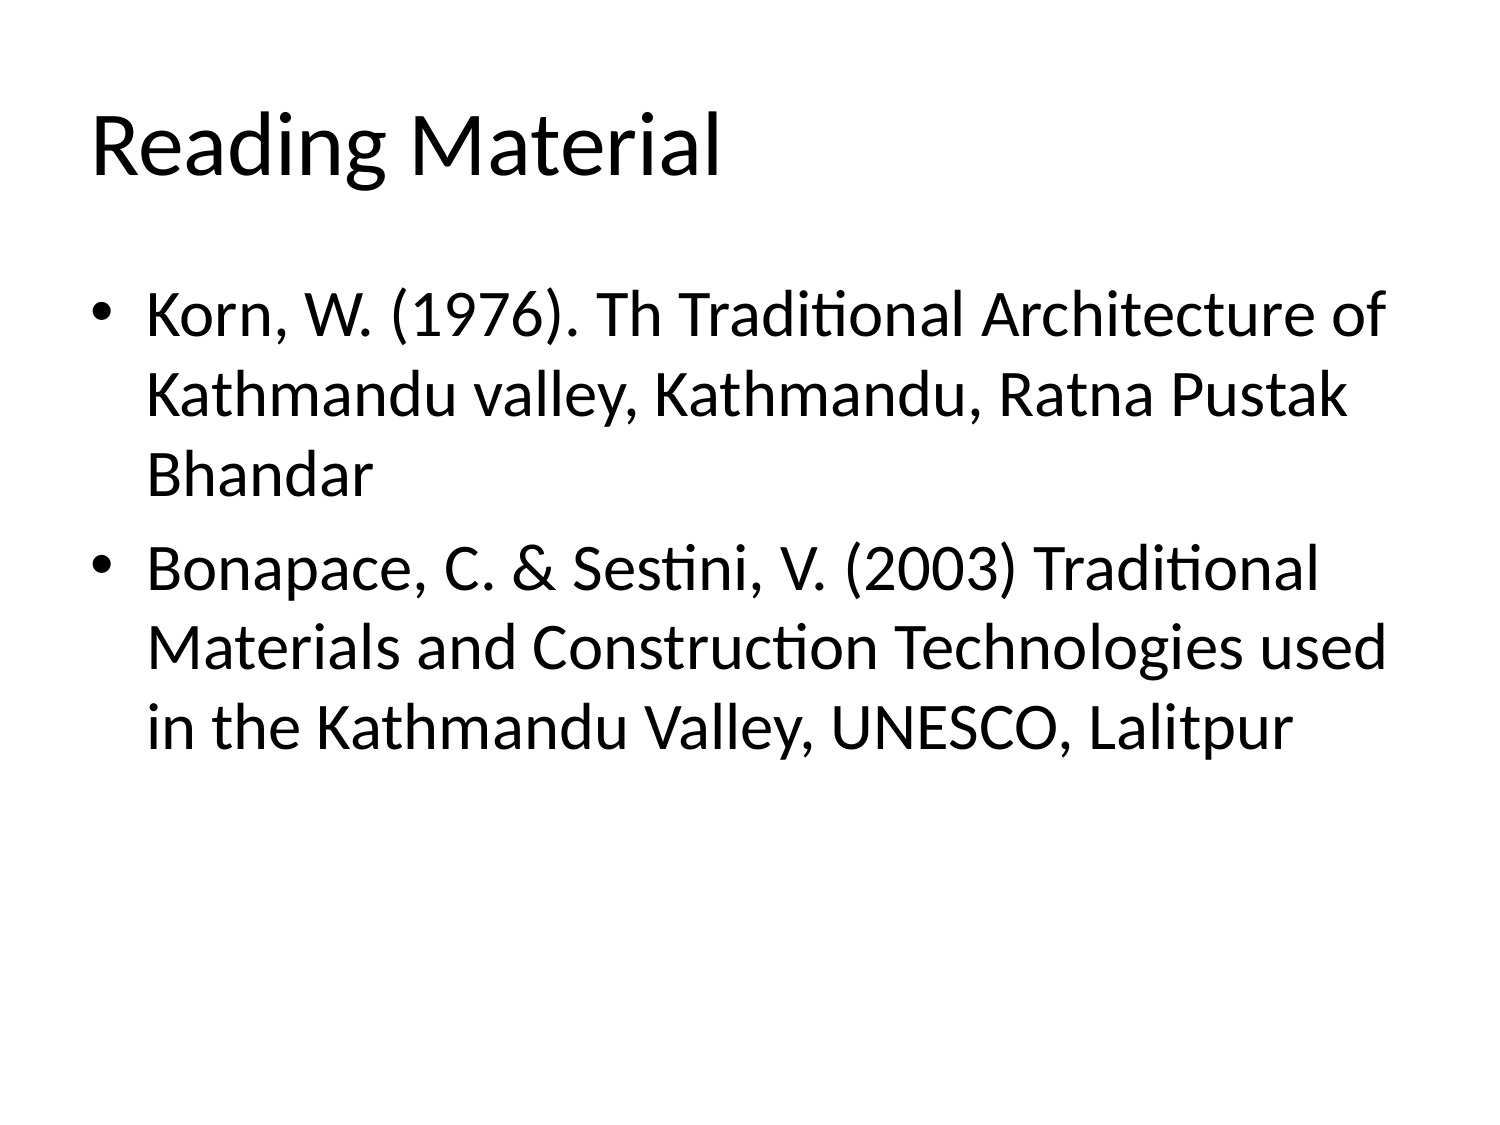

# Reading Material
Korn, W. (1976). Th Traditional Architecture of Kathmandu valley, Kathmandu, Ratna Pustak Bhandar
Bonapace, C. & Sestini, V. (2003) Traditional Materials and Construction Technologies used in the Kathmandu Valley, UNESCO, Lalitpur